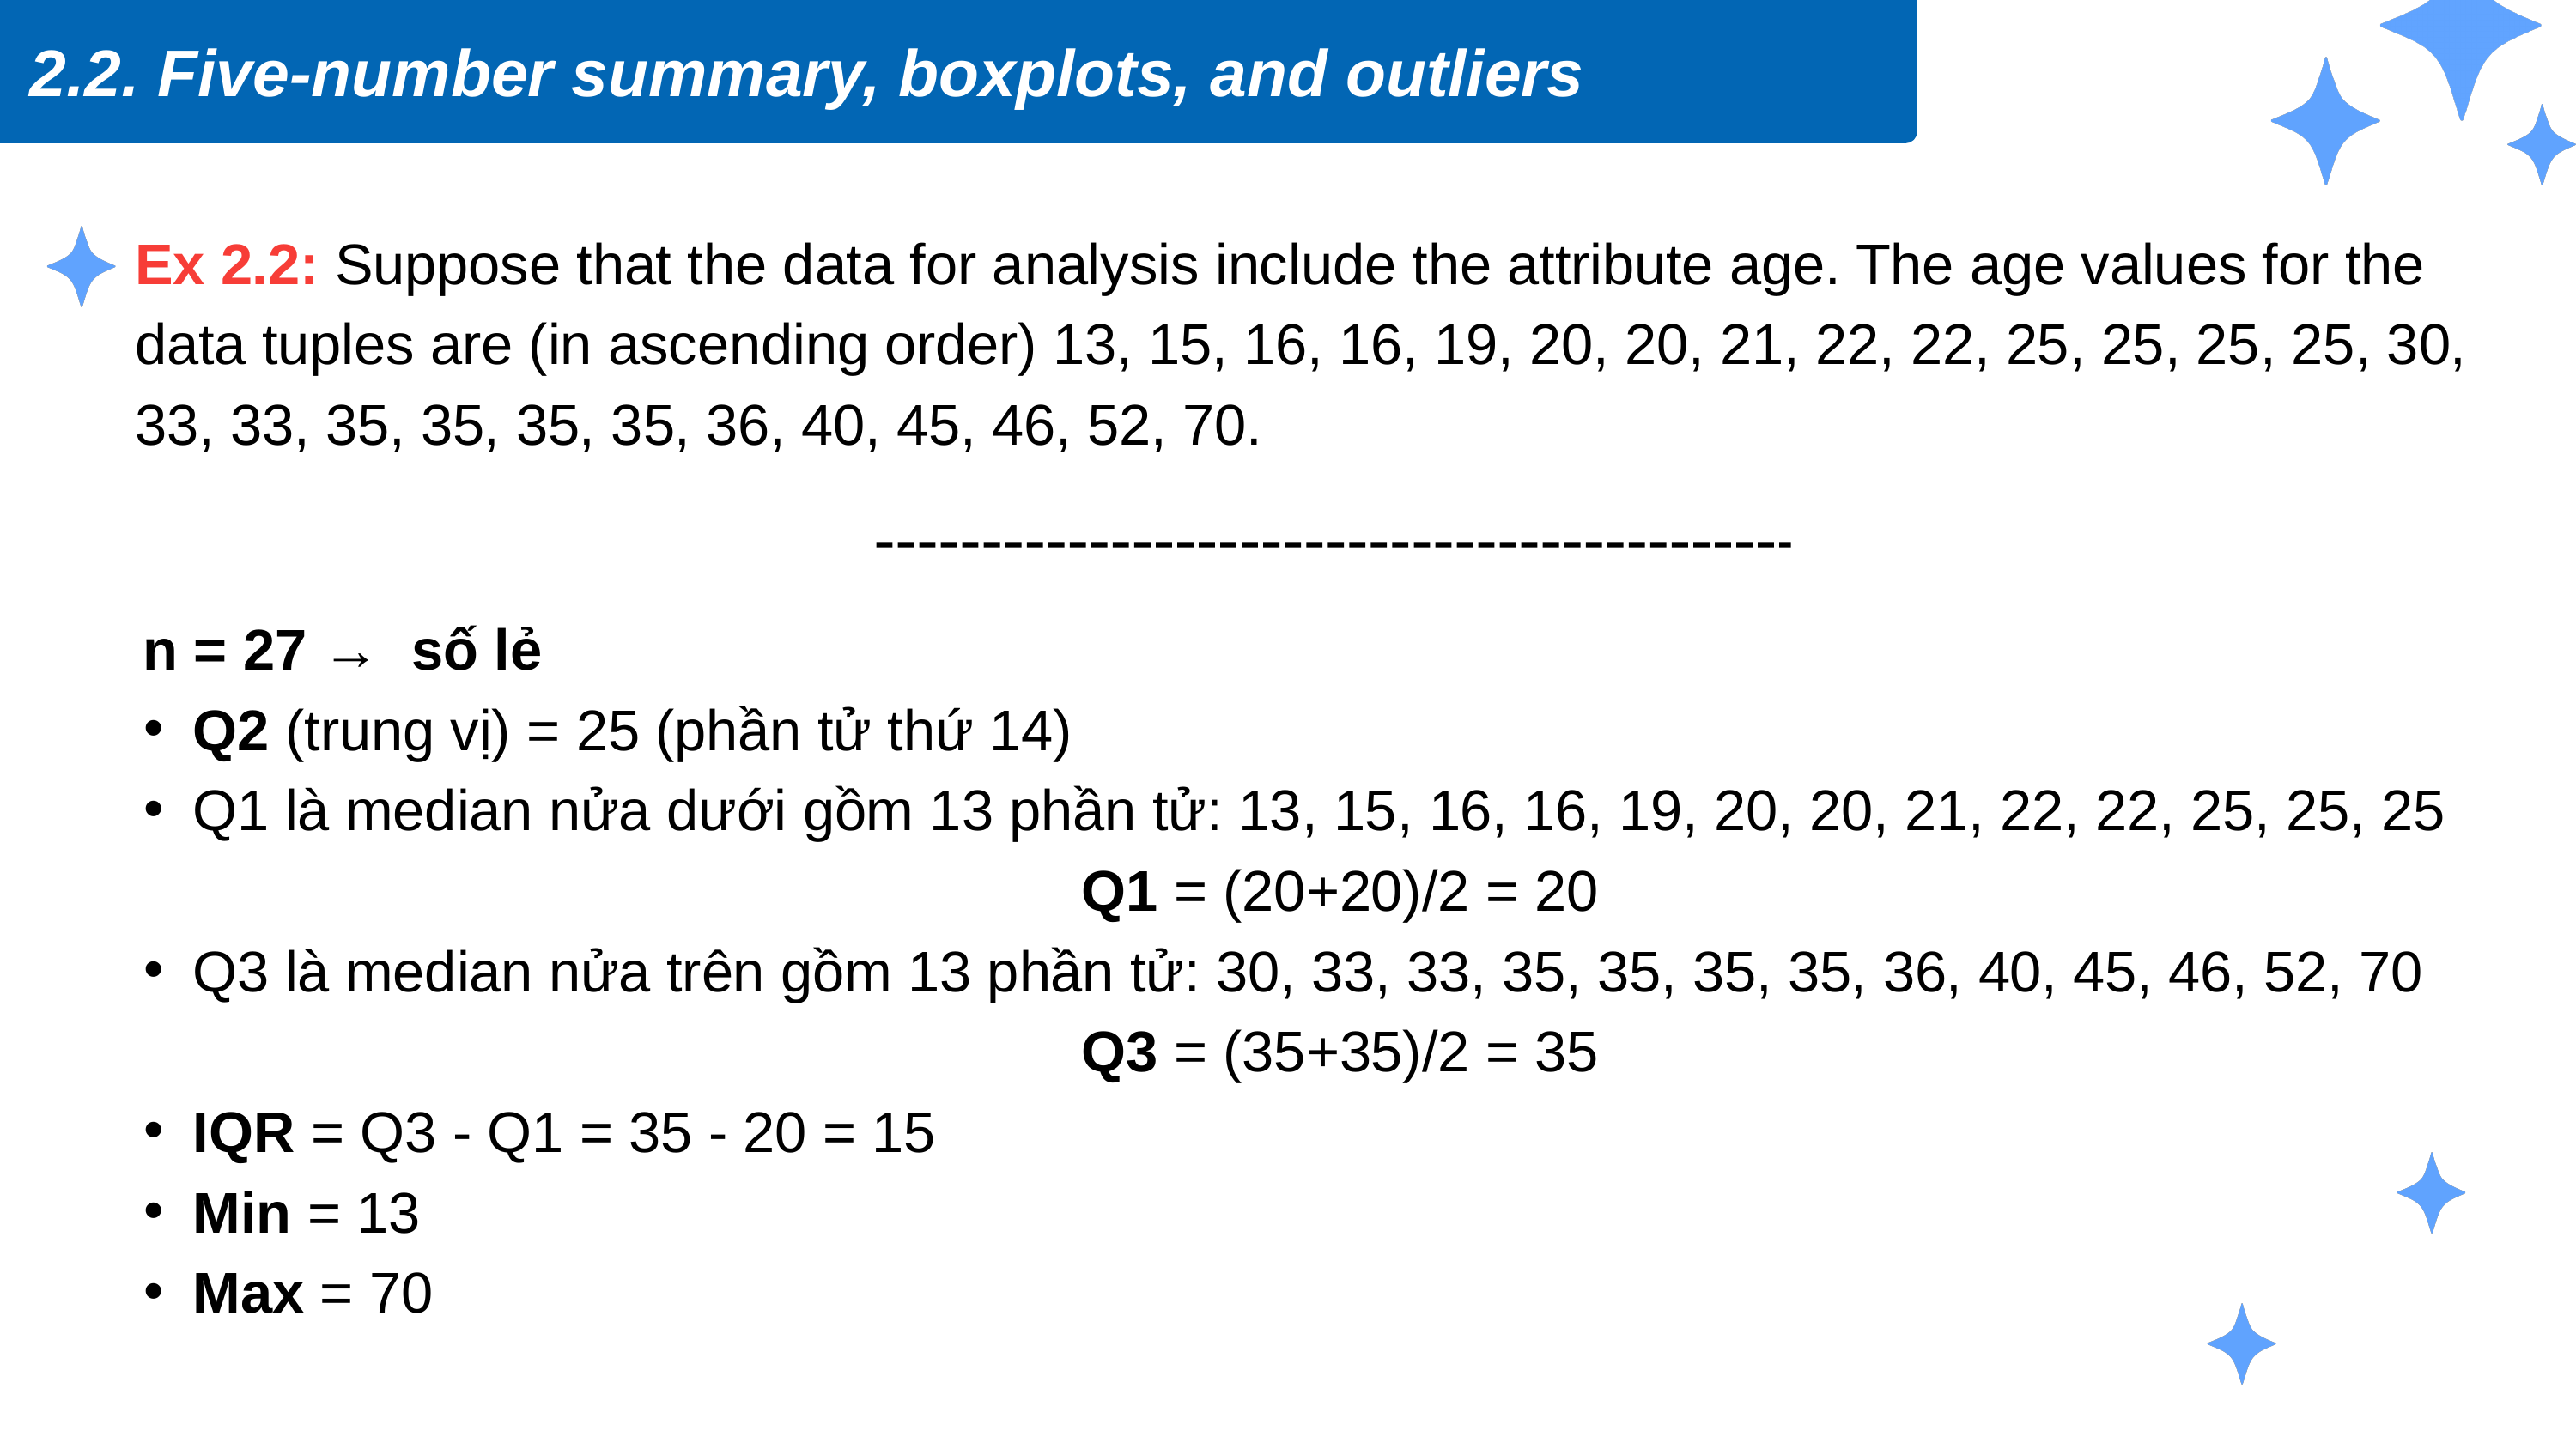

2.2. Five-number summary, boxplots, and outliers

2.2. Five-number summary, boxplots, and outliers

Ex 2.2: Suppose that the data for analysis include the attribute age. The age values for the data tuples are (in ascending order) 13, 15, 16, 16, 19, 20, 20, 21, 22, 22, 25, 25, 25, 25, 30, 33, 33, 35, 35, 35, 35, 36, 40, 45, 46, 52, 70.

   n = 27 →  số lẻ
Q2 (trung vị) = 25 (phần tử thứ 14)
Q1 là median nửa dưới gồm 13 phần tử: 13, 15, 16, 16, 19, 20, 20, 21, 22, 22, 25, 25, 25
Q1 = (20+20)/2 = 20
Q3 là median nửa trên gồm 13 phần tử: 30, 33, 33, 35, 35, 35, 35, 36, 40, 45, 46, 52, 70
Q3 = (35+35)/2 = 35
IQR = Q3 - Q1 = 35 - 20 = 15
Min = 13
Max = 70